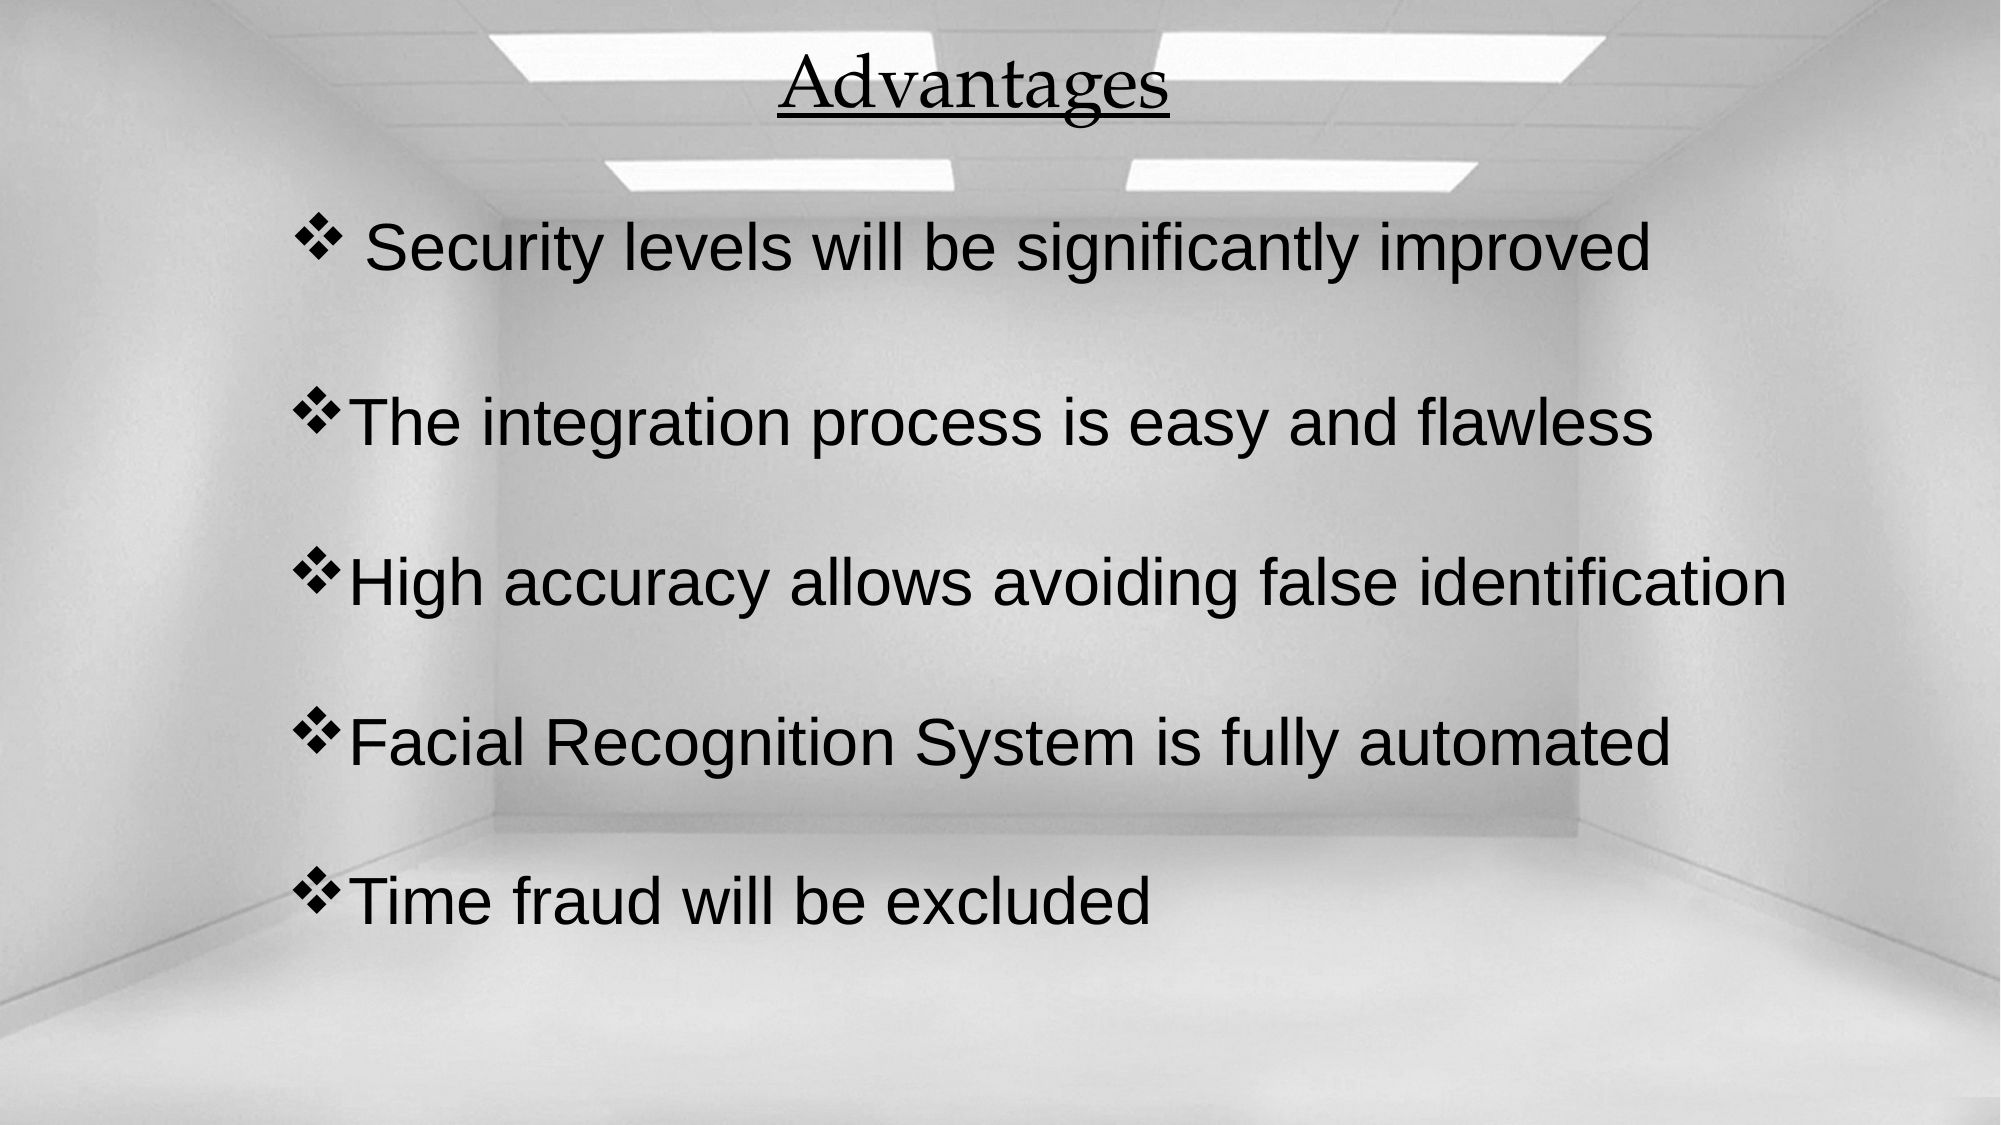

Advantages
Security levels will be significantly improved

The integration process is easy and flawless

High accuracy allows avoiding false identification

Facial Recognition System is fully automated

Time fraud will be excluded

23